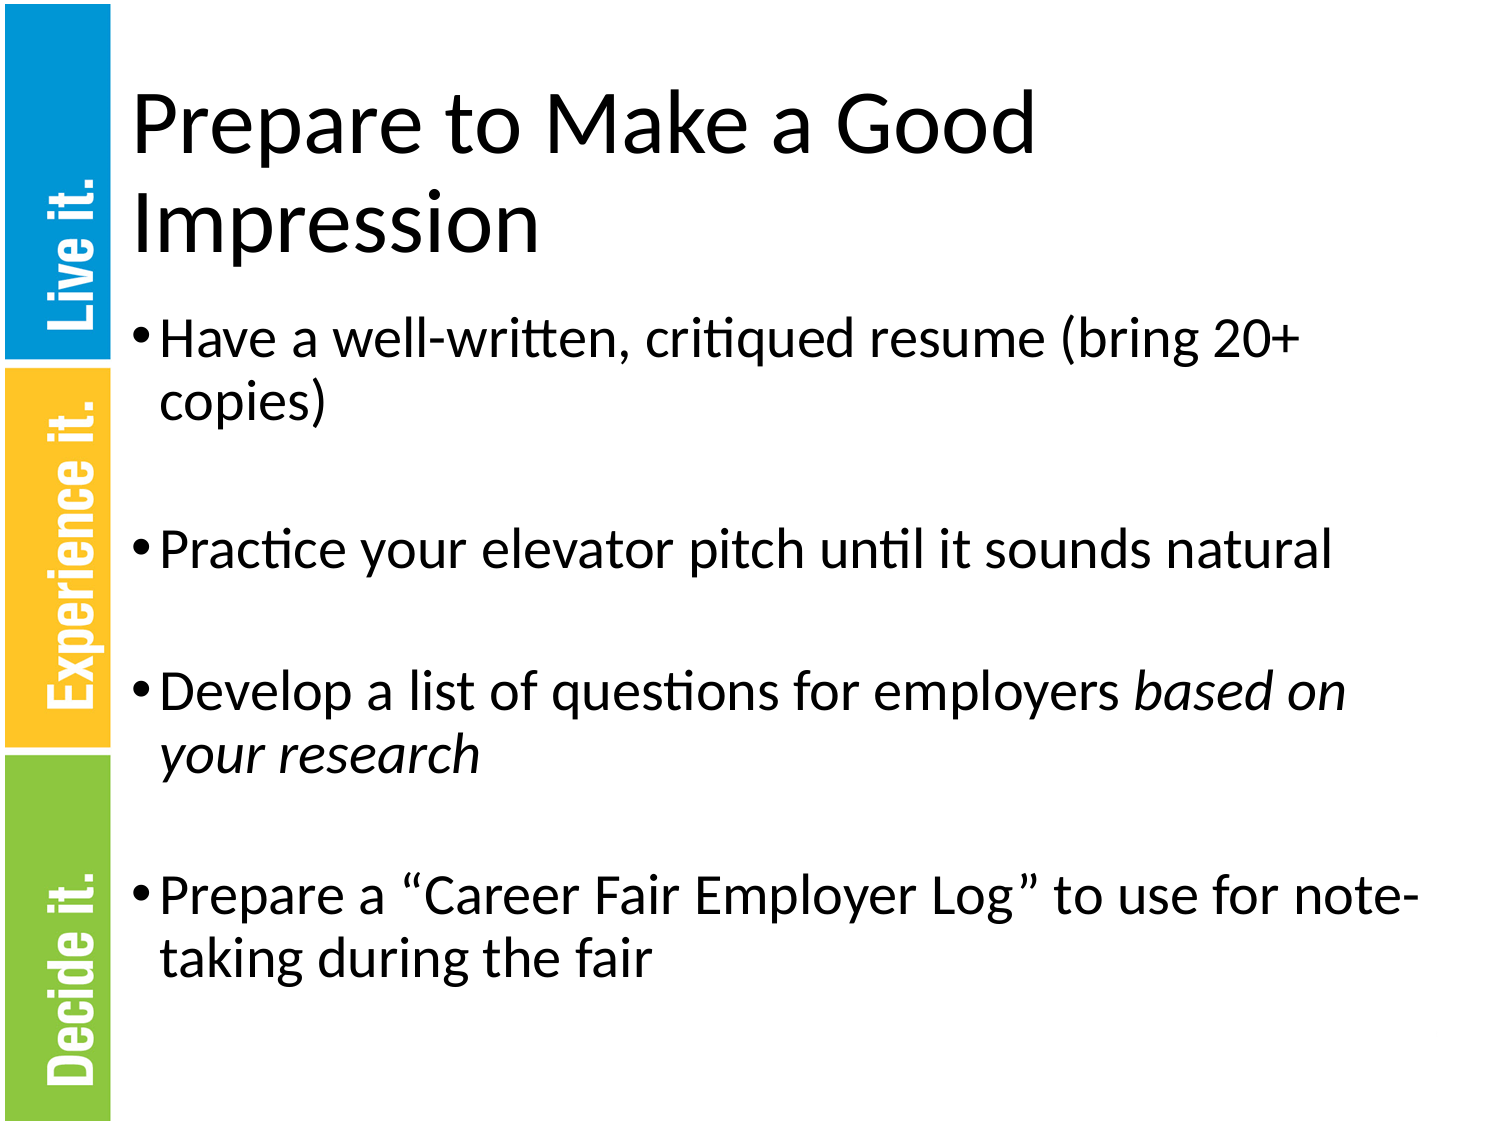

# Prepare to Make a Good Impression
Have a well-written, critiqued resume (bring 20+ copies)
Practice your elevator pitch until it sounds natural
Develop a list of questions for employers based on your research
Prepare a “Career Fair Employer Log” to use for note-taking during the fair